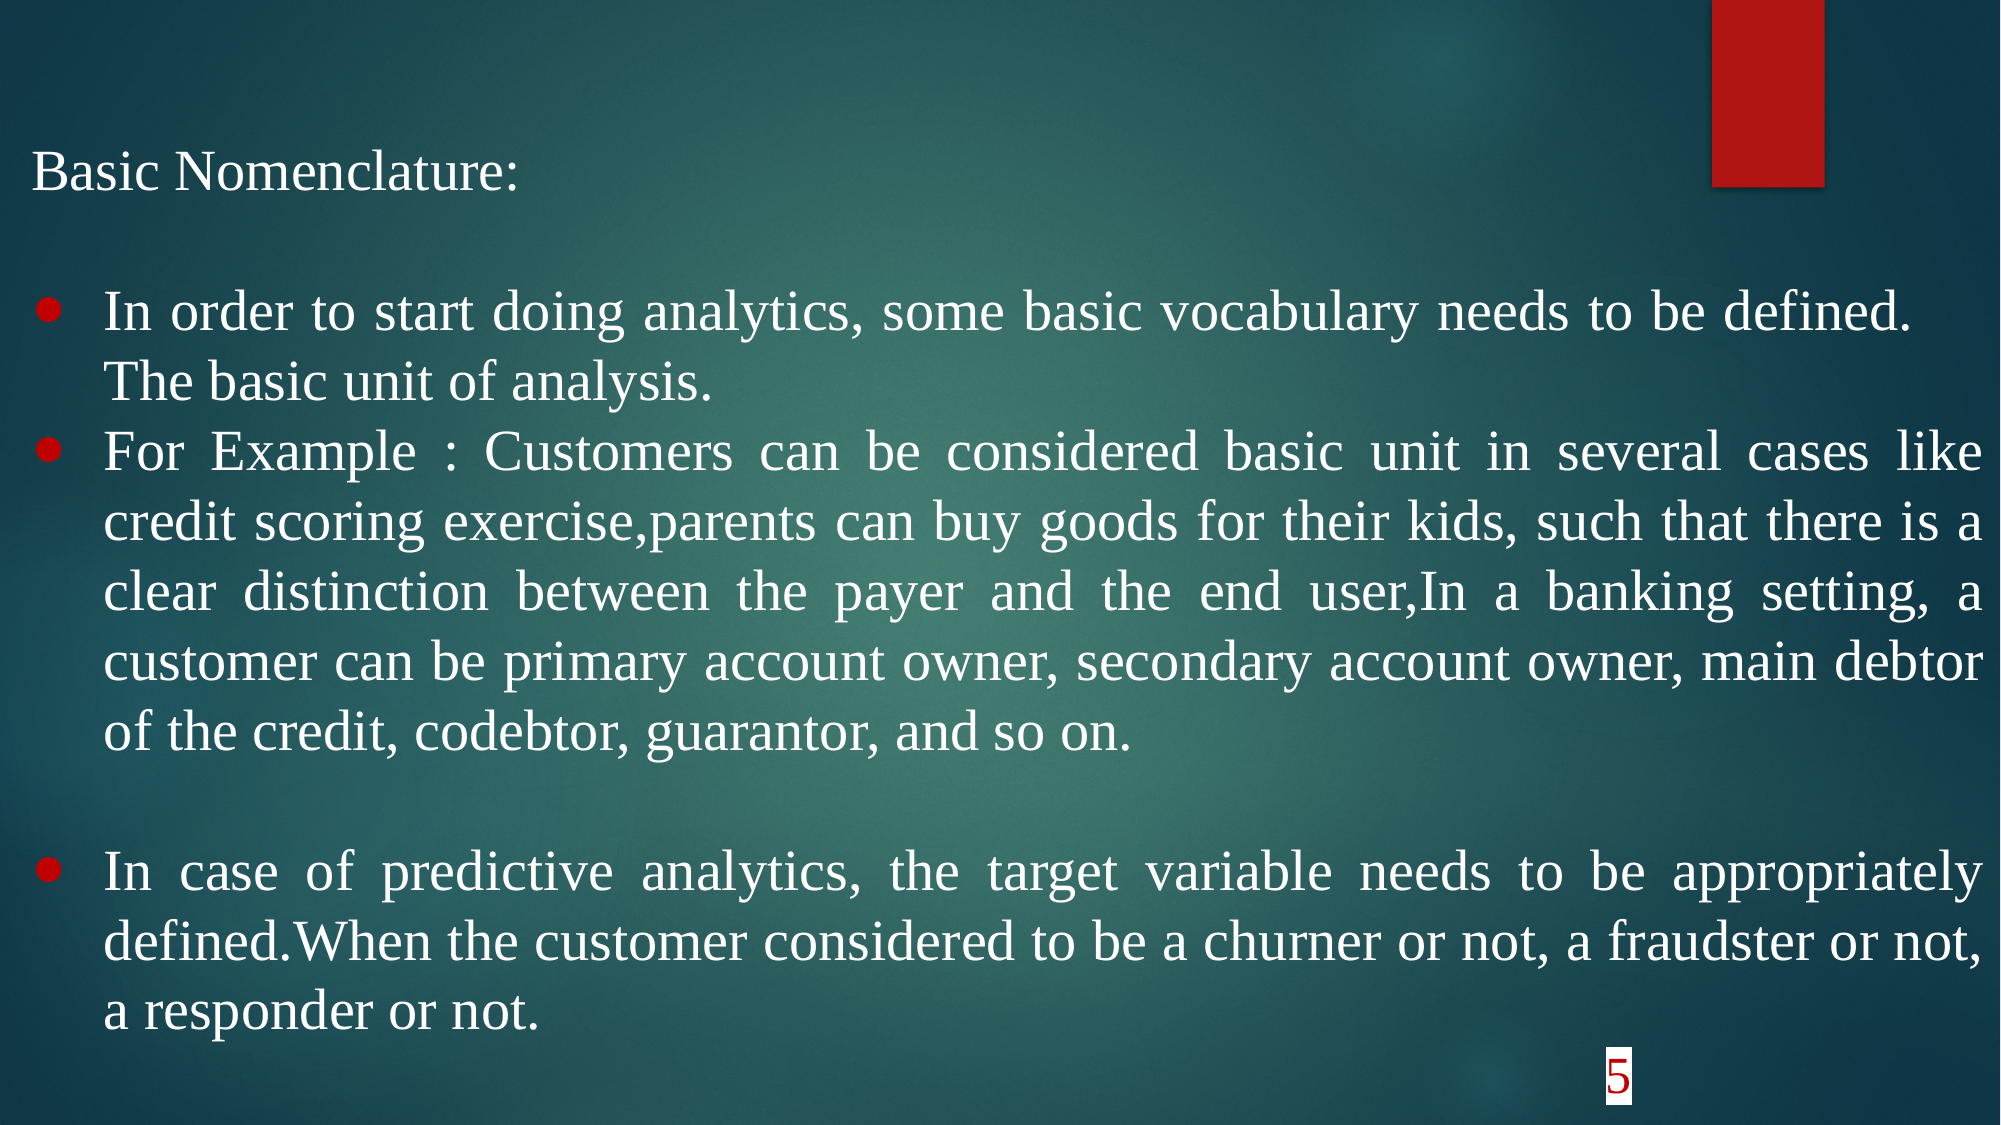

Basic Nomenclature:

In order to start doing analytics, some basic vocabulary needs to be defined.     The basic unit of analysis.
For Example : Customers can be considered basic unit in several cases like credit scoring exercise,parents can buy goods for their kids, such that there is a clear distinction between the payer and the end user,In a banking setting, a customer can be primary account owner, secondary account owner, main debtor of the credit, codebtor, guarantor, and so on.

In case of predictive analytics, the target variable needs to be appropriately defined.When the customer considered to be a churner or not, a fraudster or not, a responder or not.

5